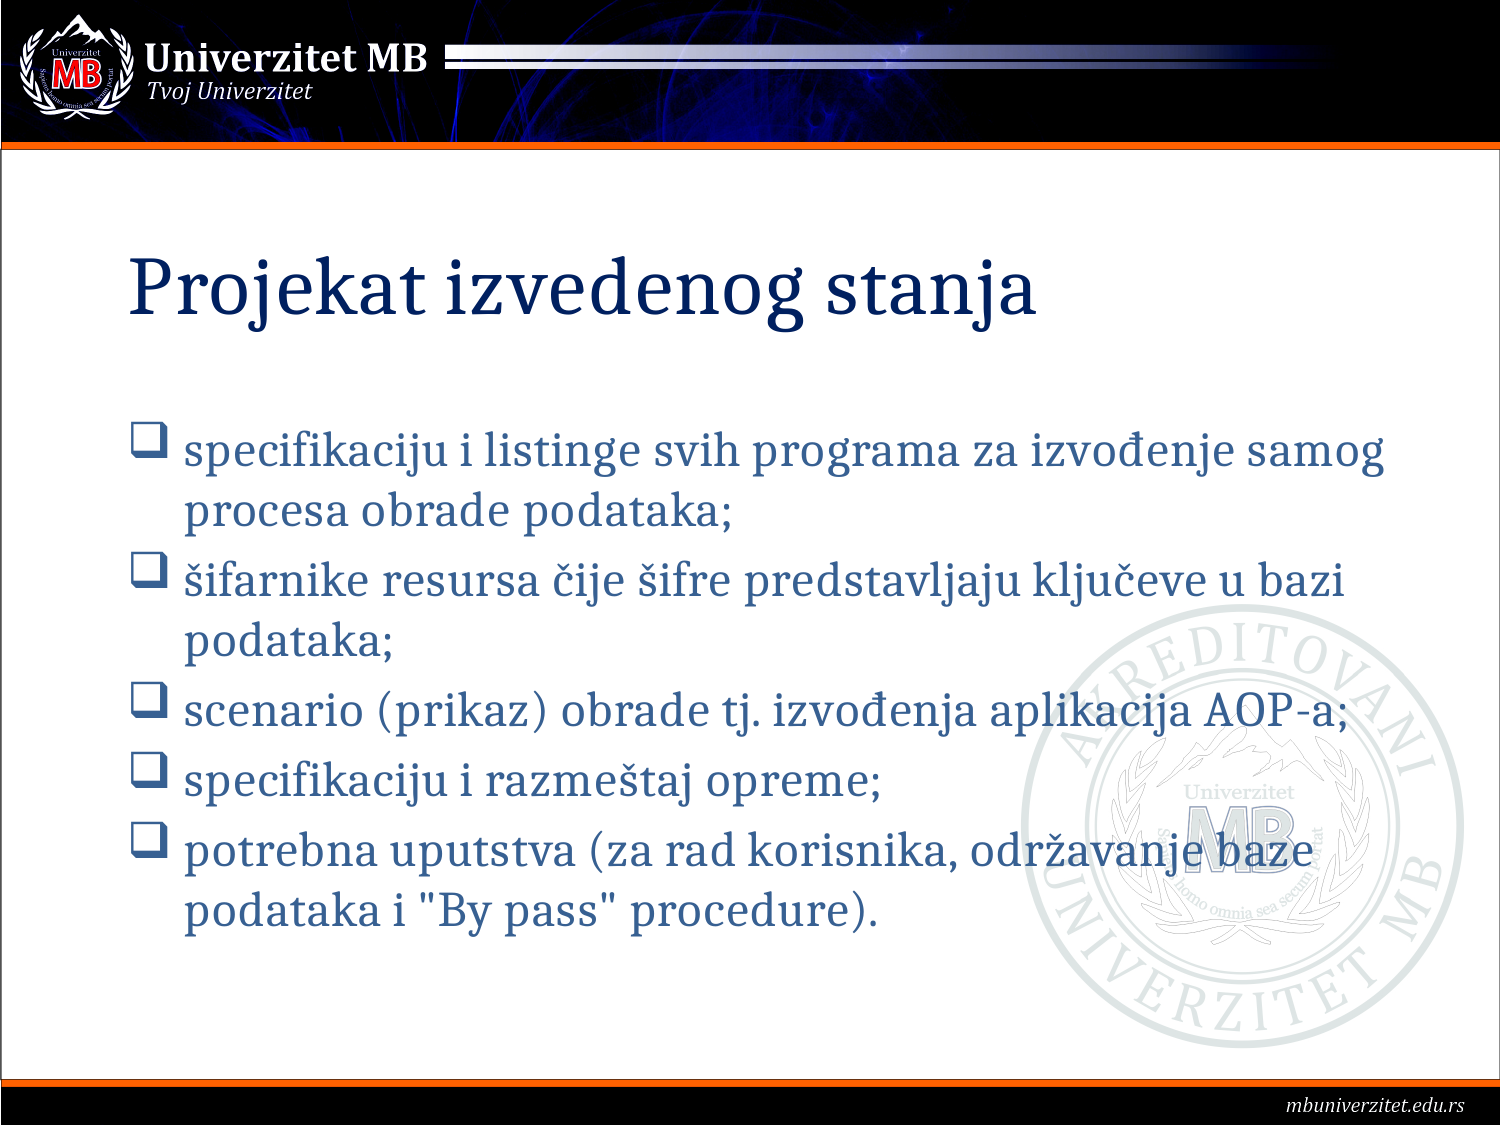

# Projekat izvedenog stanja
specifikaciju i listinge svih programa za izvođenje samog procesa obrade podataka;
šifarnike resursa čije šifre predstavljaju ključeve u bazi podataka;
scenario (prikaz) obrade tj. izvođenja aplikacija AOP-a;
specifikaciju i razmeštaj opreme;
potrebna uputstva (za rad korisnika, održavanje baze podataka i "By pass" procedure).